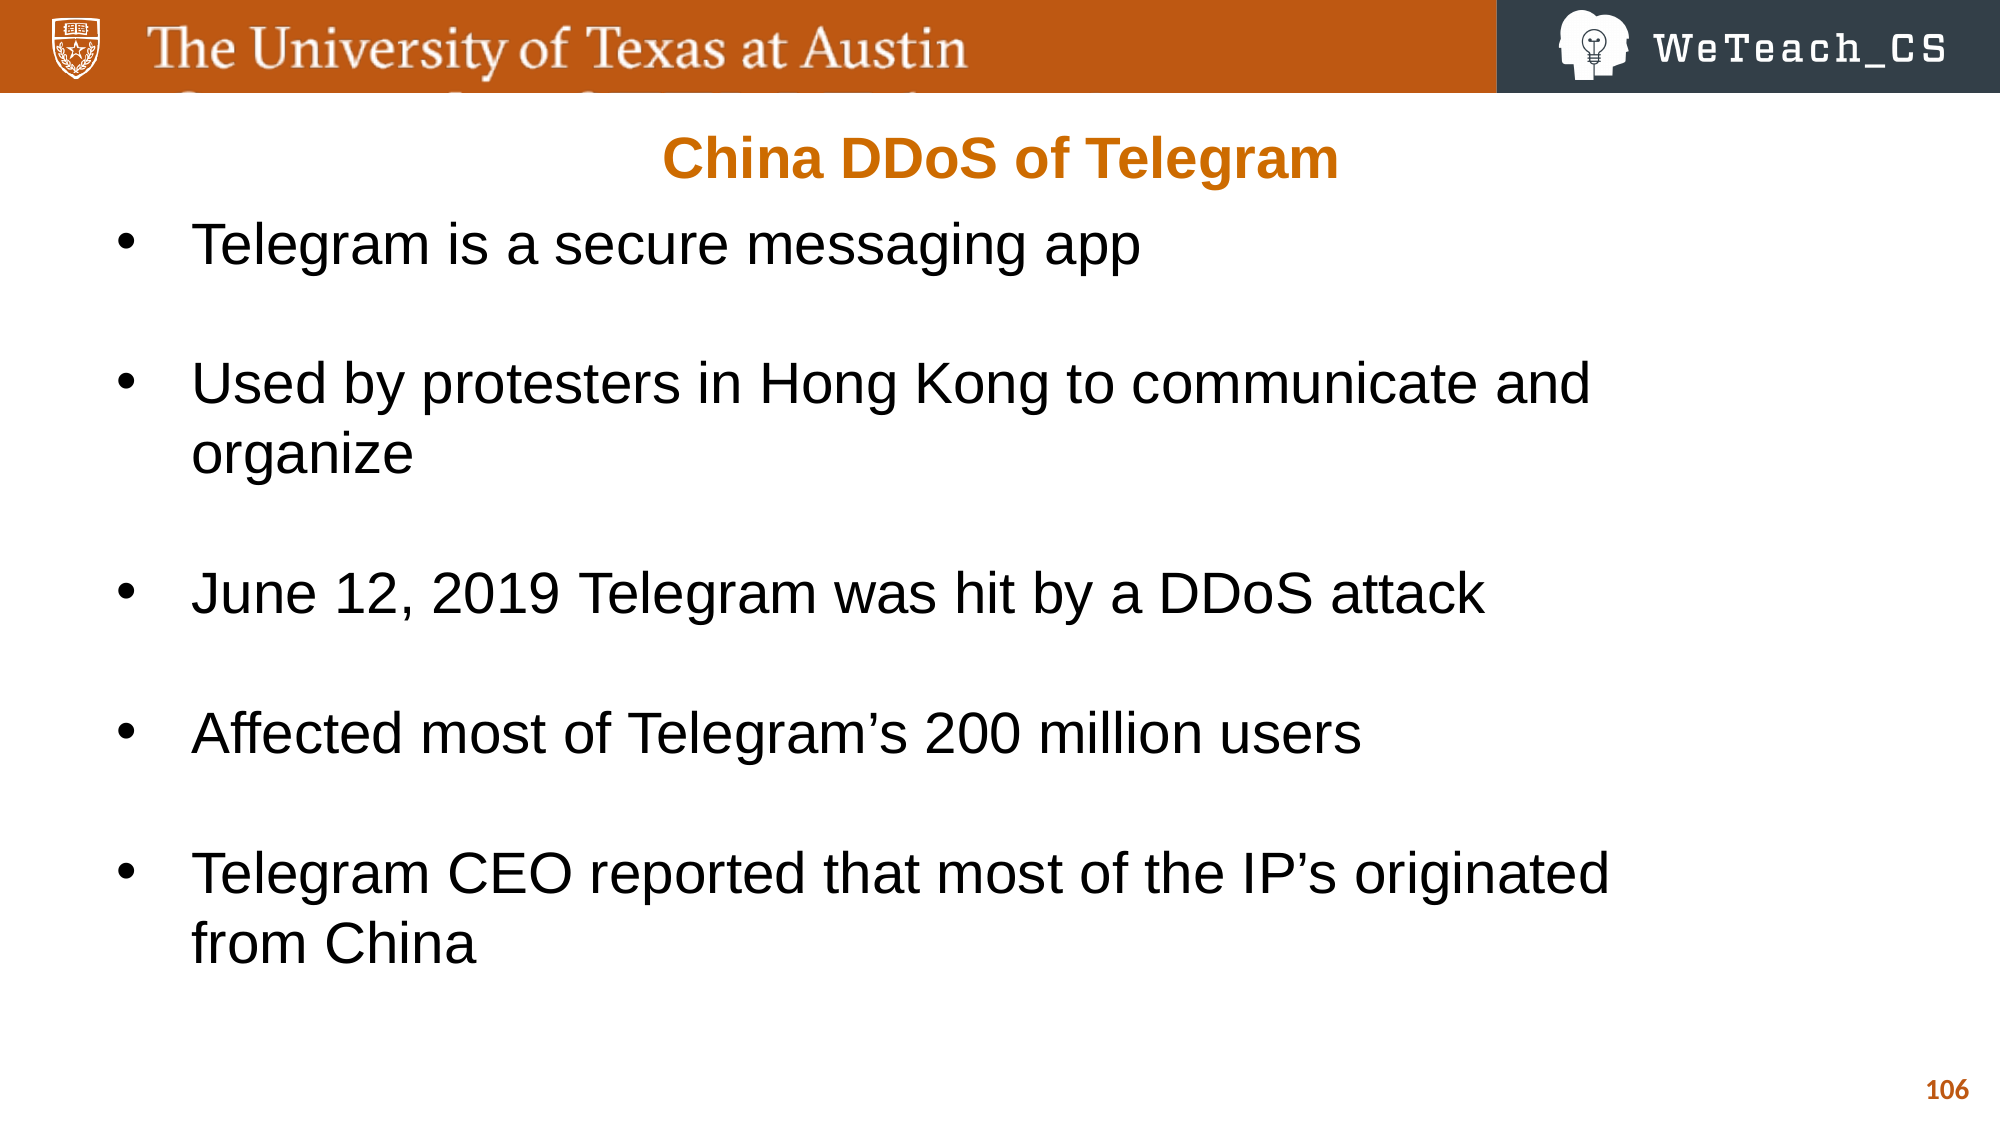

China DDoS of Telegram
Telegram is a secure messaging app

Used by protesters in Hong Kong to communicate and organize

June 12, 2019 Telegram was hit by a DDoS attack

Affected most of Telegram’s 200 million users

Telegram CEO reported that most of the IP’s originated from China